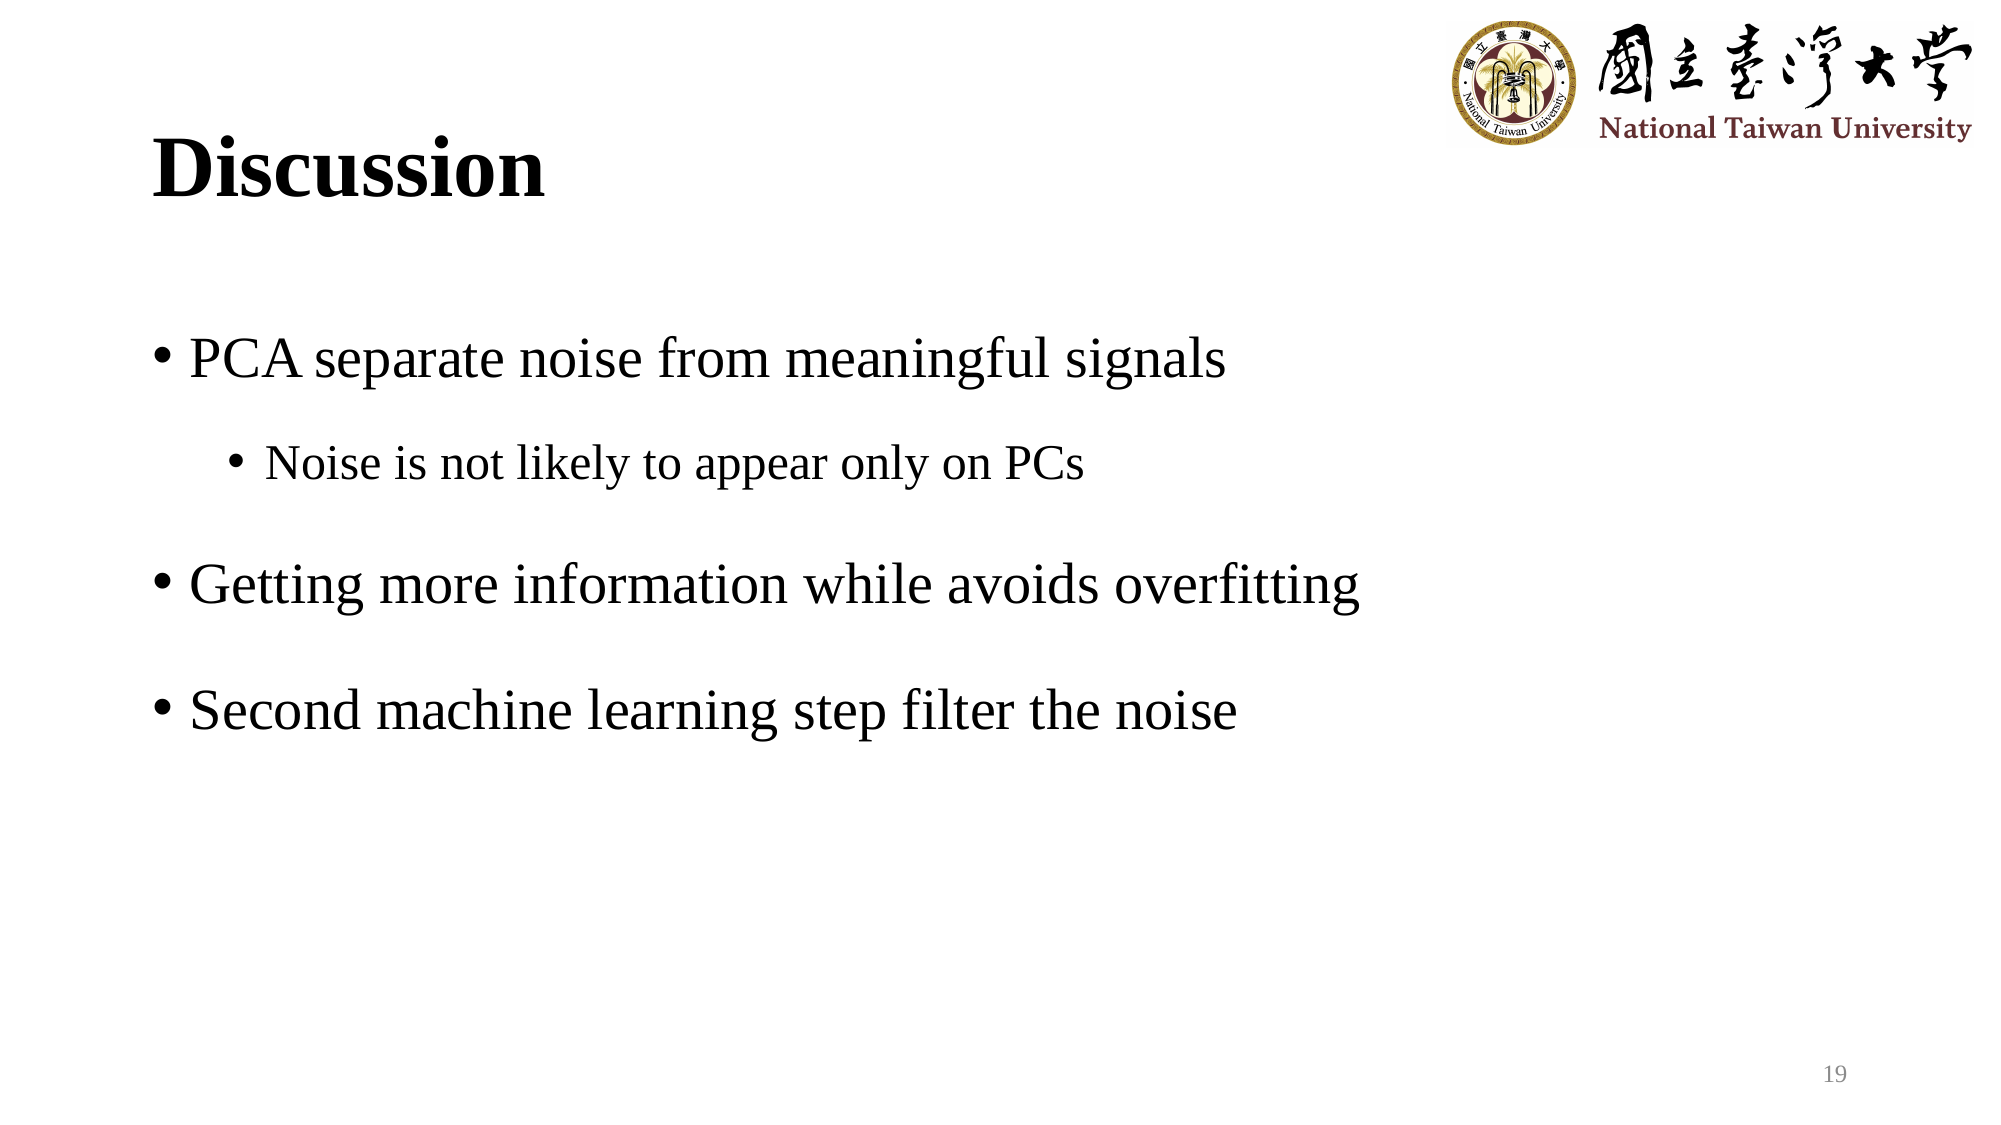

# Discussion
PCA separate noise from meaningful signals
Noise is not likely to appear only on PCs
Getting more information while avoids overfitting
Second machine learning step filter the noise
19